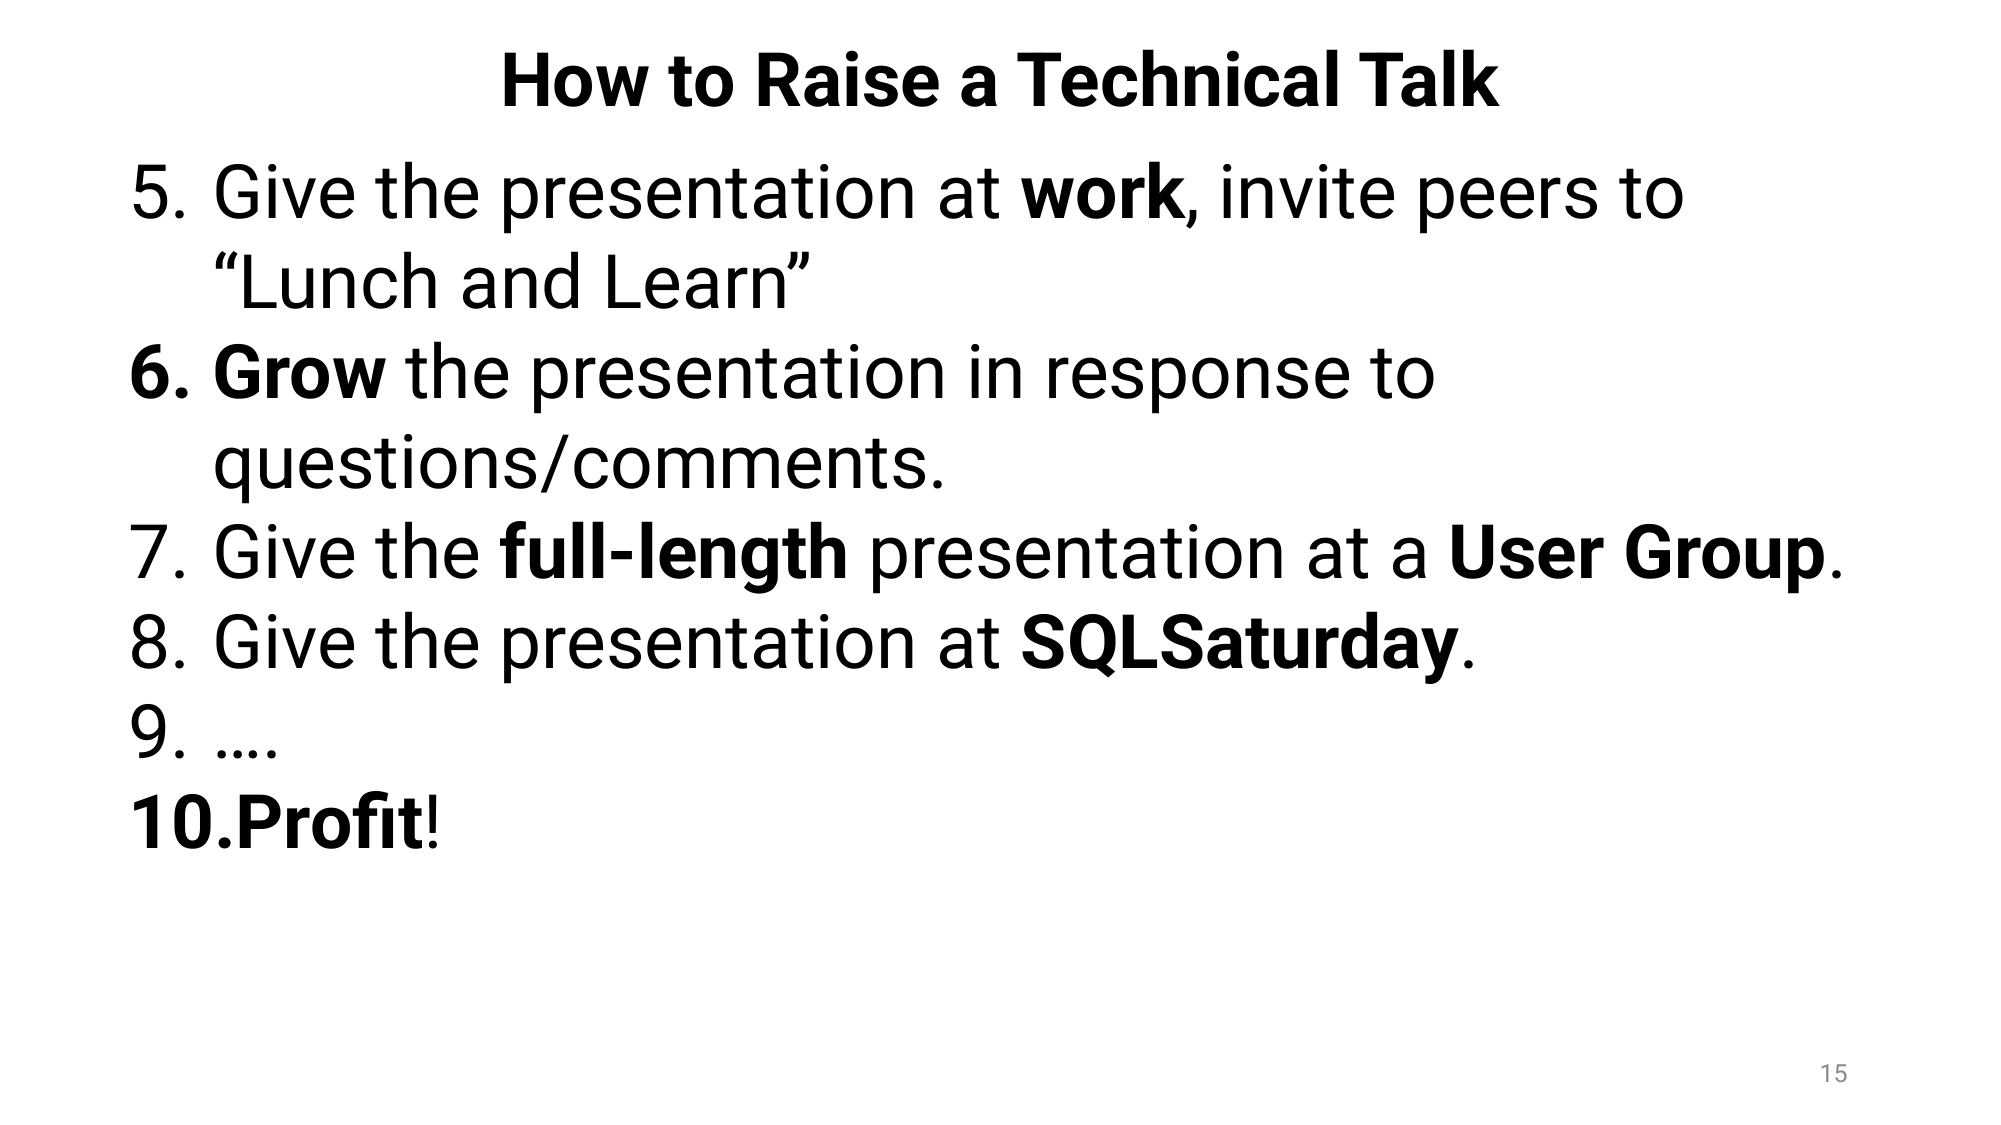

# How to Raise a Technical Talk
Give the presentation at work, invite peers to “Lunch and Learn”
Grow the presentation in response to questions/comments.
Give the full-length presentation at a User Group.
Give the presentation at SQLSaturday.
….
Profit!
15